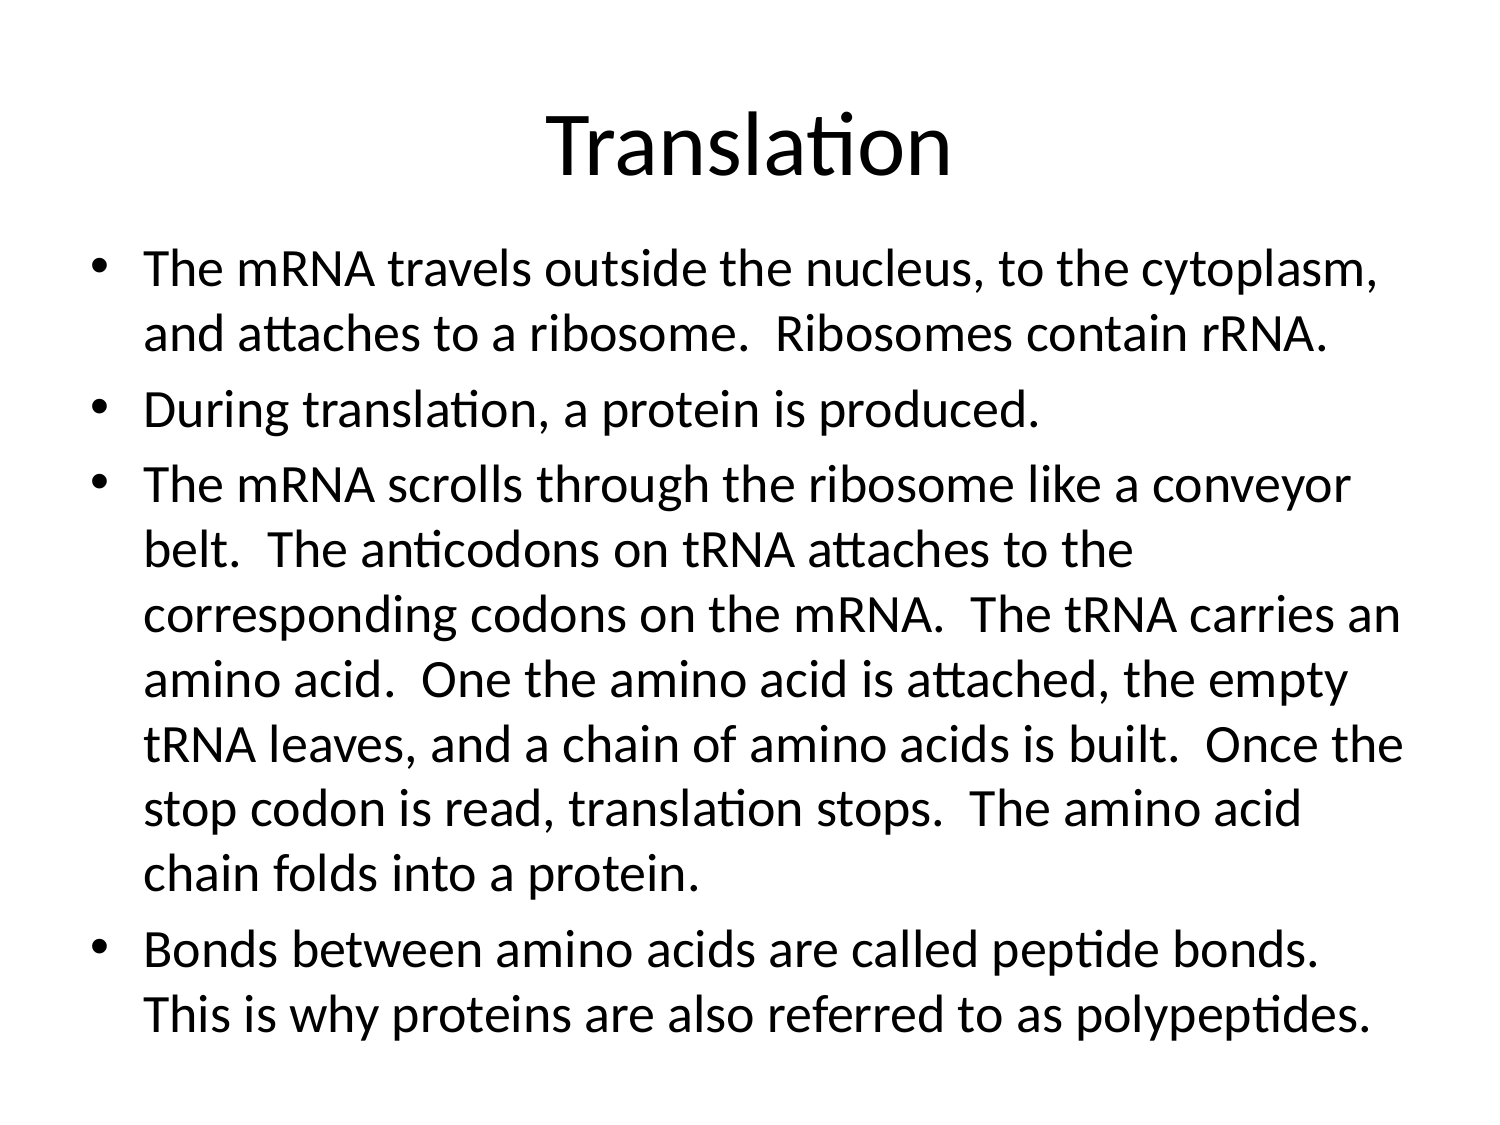

# Translation
The mRNA travels outside the nucleus, to the cytoplasm, and attaches to a ribosome.  Ribosomes contain rRNA.
During translation, a protein is produced.
The mRNA scrolls through the ribosome like a conveyor belt.  The anticodons on tRNA attaches to the corresponding codons on the mRNA.  The tRNA carries an amino acid.  One the amino acid is attached, the empty tRNA leaves, and a chain of amino acids is built.  Once the stop codon is read, translation stops.  The amino acid chain folds into a protein.
Bonds between amino acids are called peptide bonds.  This is why proteins are also referred to as polypeptides.